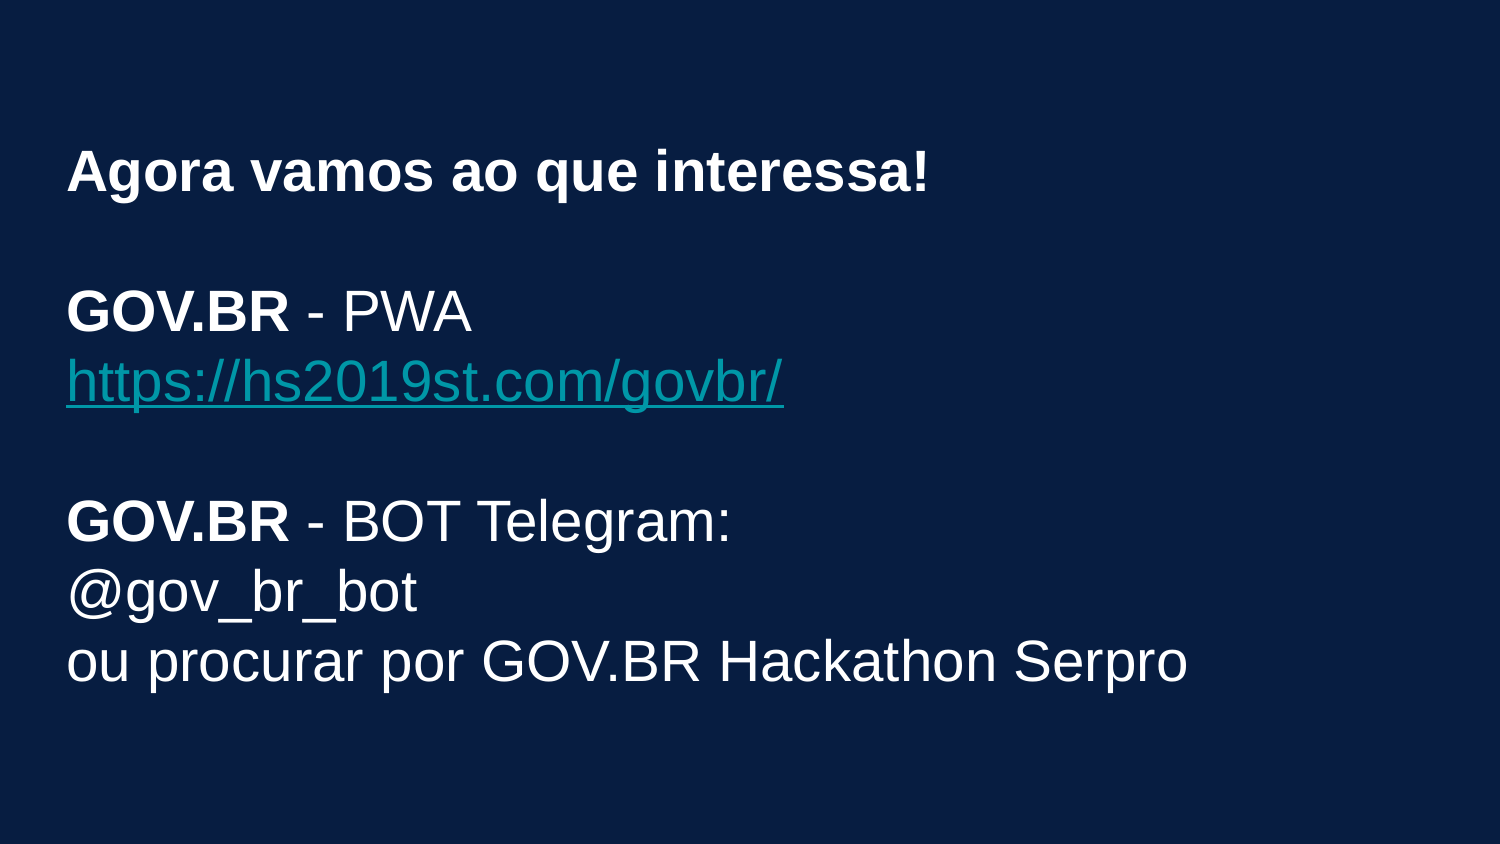

# Agora vamos ao que interessa!

GOV.BR - PWA
https://hs2019st.com/govbr/

GOV.BR - BOT Telegram:
@gov_br_bot
ou procurar por GOV.BR Hackathon Serpro